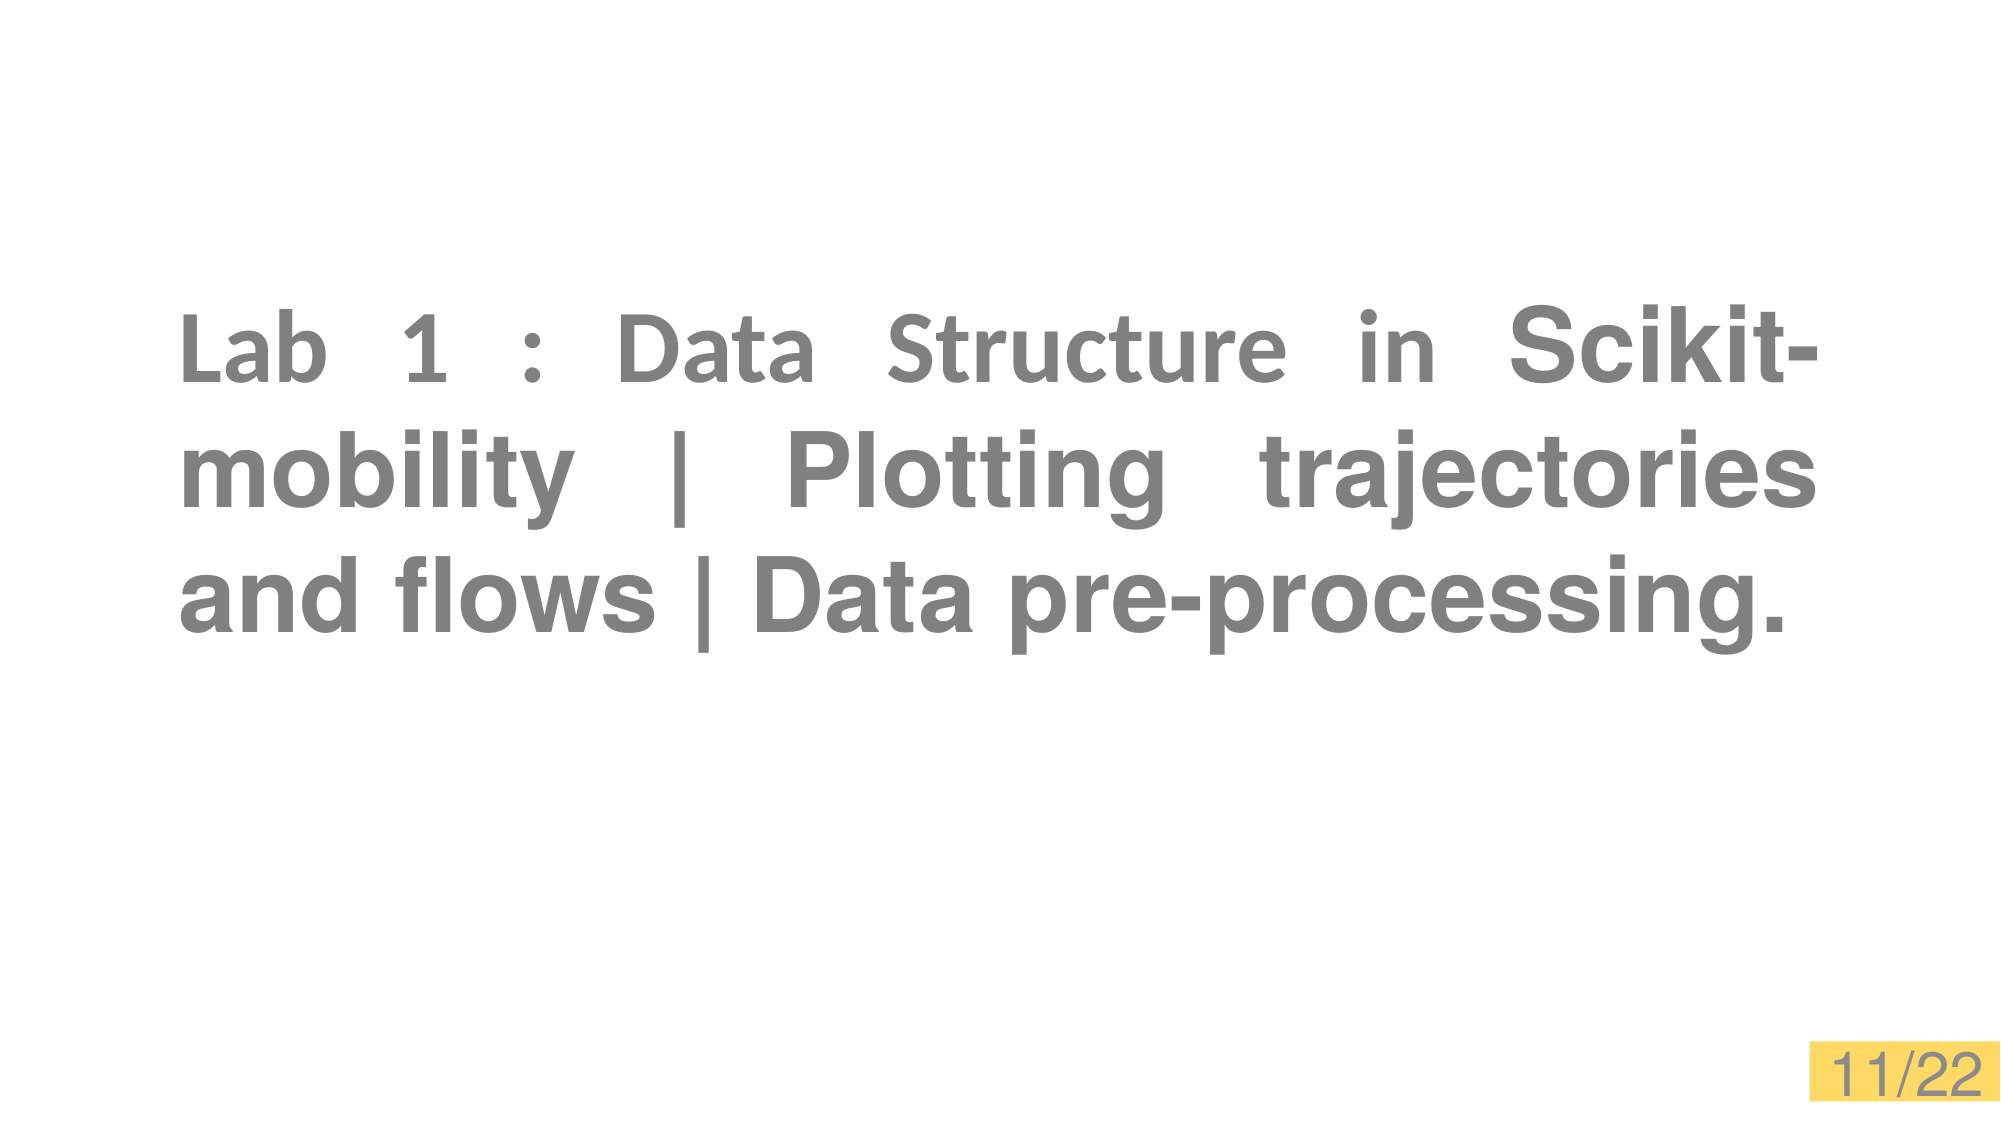

Lab 1 : Data Structure in Scikit-mobility | Plotting trajectories and flows | Data pre-processing.
11/22